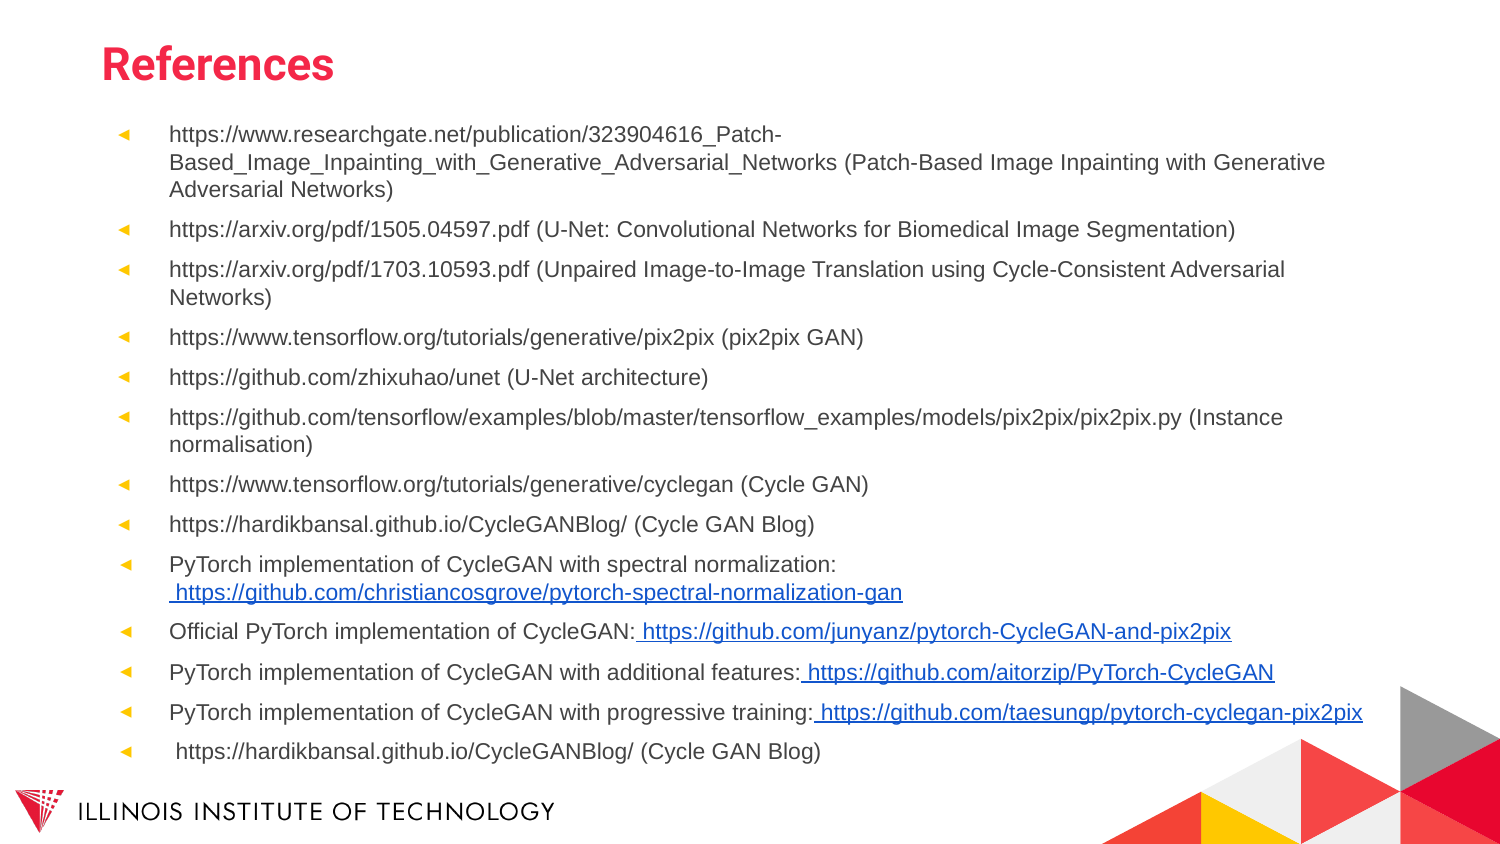

# References
https://www.researchgate.net/publication/323904616_Patch-Based_Image_Inpainting_with_Generative_Adversarial_Networks (Patch-Based Image Inpainting with Generative Adversarial Networks)
https://arxiv.org/pdf/1505.04597.pdf (U-Net: Convolutional Networks for Biomedical Image Segmentation)
https://arxiv.org/pdf/1703.10593.pdf (Unpaired Image-to-Image Translation using Cycle-Consistent Adversarial Networks)
https://www.tensorflow.org/tutorials/generative/pix2pix (pix2pix GAN)
https://github.com/zhixuhao/unet (U-Net architecture)
https://github.com/tensorflow/examples/blob/master/tensorflow_examples/models/pix2pix/pix2pix.py (Instance normalisation)
https://www.tensorflow.org/tutorials/generative/cyclegan (Cycle GAN)
https://hardikbansal.github.io/CycleGANBlog/ (Cycle GAN Blog)
PyTorch implementation of CycleGAN with spectral normalization: https://github.com/christiancosgrove/pytorch-spectral-normalization-gan
Official PyTorch implementation of CycleGAN: https://github.com/junyanz/pytorch-CycleGAN-and-pix2pix
PyTorch implementation of CycleGAN with additional features: https://github.com/aitorzip/PyTorch-CycleGAN
PyTorch implementation of CycleGAN with progressive training: https://github.com/taesungp/pytorch-cyclegan-pix2pix
 https://hardikbansal.github.io/CycleGANBlog/ (Cycle GAN Blog)